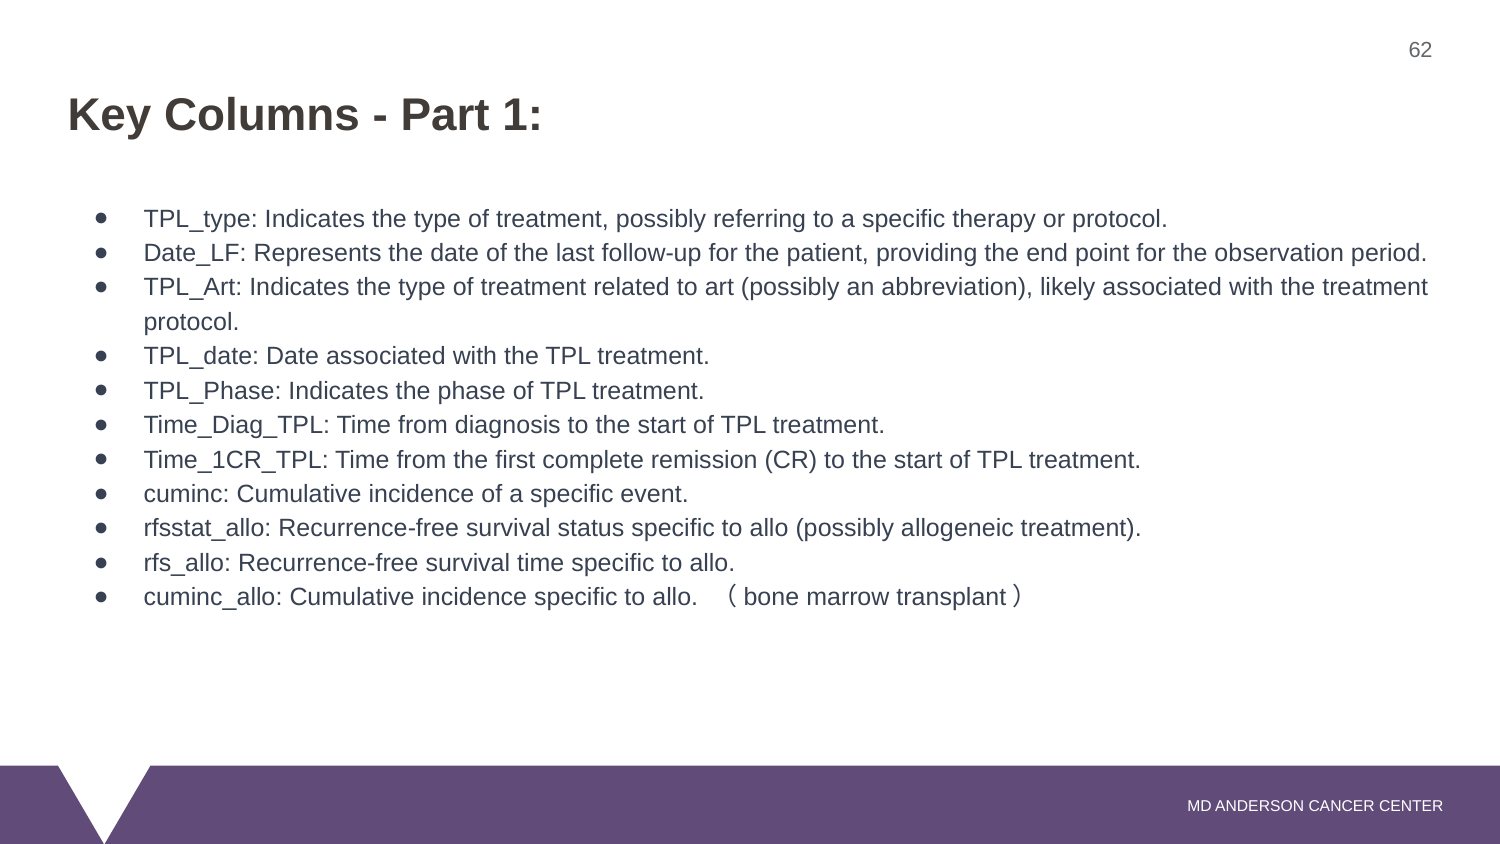

62
# Key Columns - Part 1:
TPL_type: Indicates the type of treatment, possibly referring to a specific therapy or protocol.
Date_LF: Represents the date of the last follow-up for the patient, providing the end point for the observation period.
TPL_Art: Indicates the type of treatment related to art (possibly an abbreviation), likely associated with the treatment protocol.
TPL_date: Date associated with the TPL treatment.
TPL_Phase: Indicates the phase of TPL treatment.
Time_Diag_TPL: Time from diagnosis to the start of TPL treatment.
Time_1CR_TPL: Time from the first complete remission (CR) to the start of TPL treatment.
cuminc: Cumulative incidence of a specific event.
rfsstat_allo: Recurrence-free survival status specific to allo (possibly allogeneic treatment).
rfs_allo: Recurrence-free survival time specific to allo.
cuminc_allo: Cumulative incidence specific to allo. （bone marrow transplant）